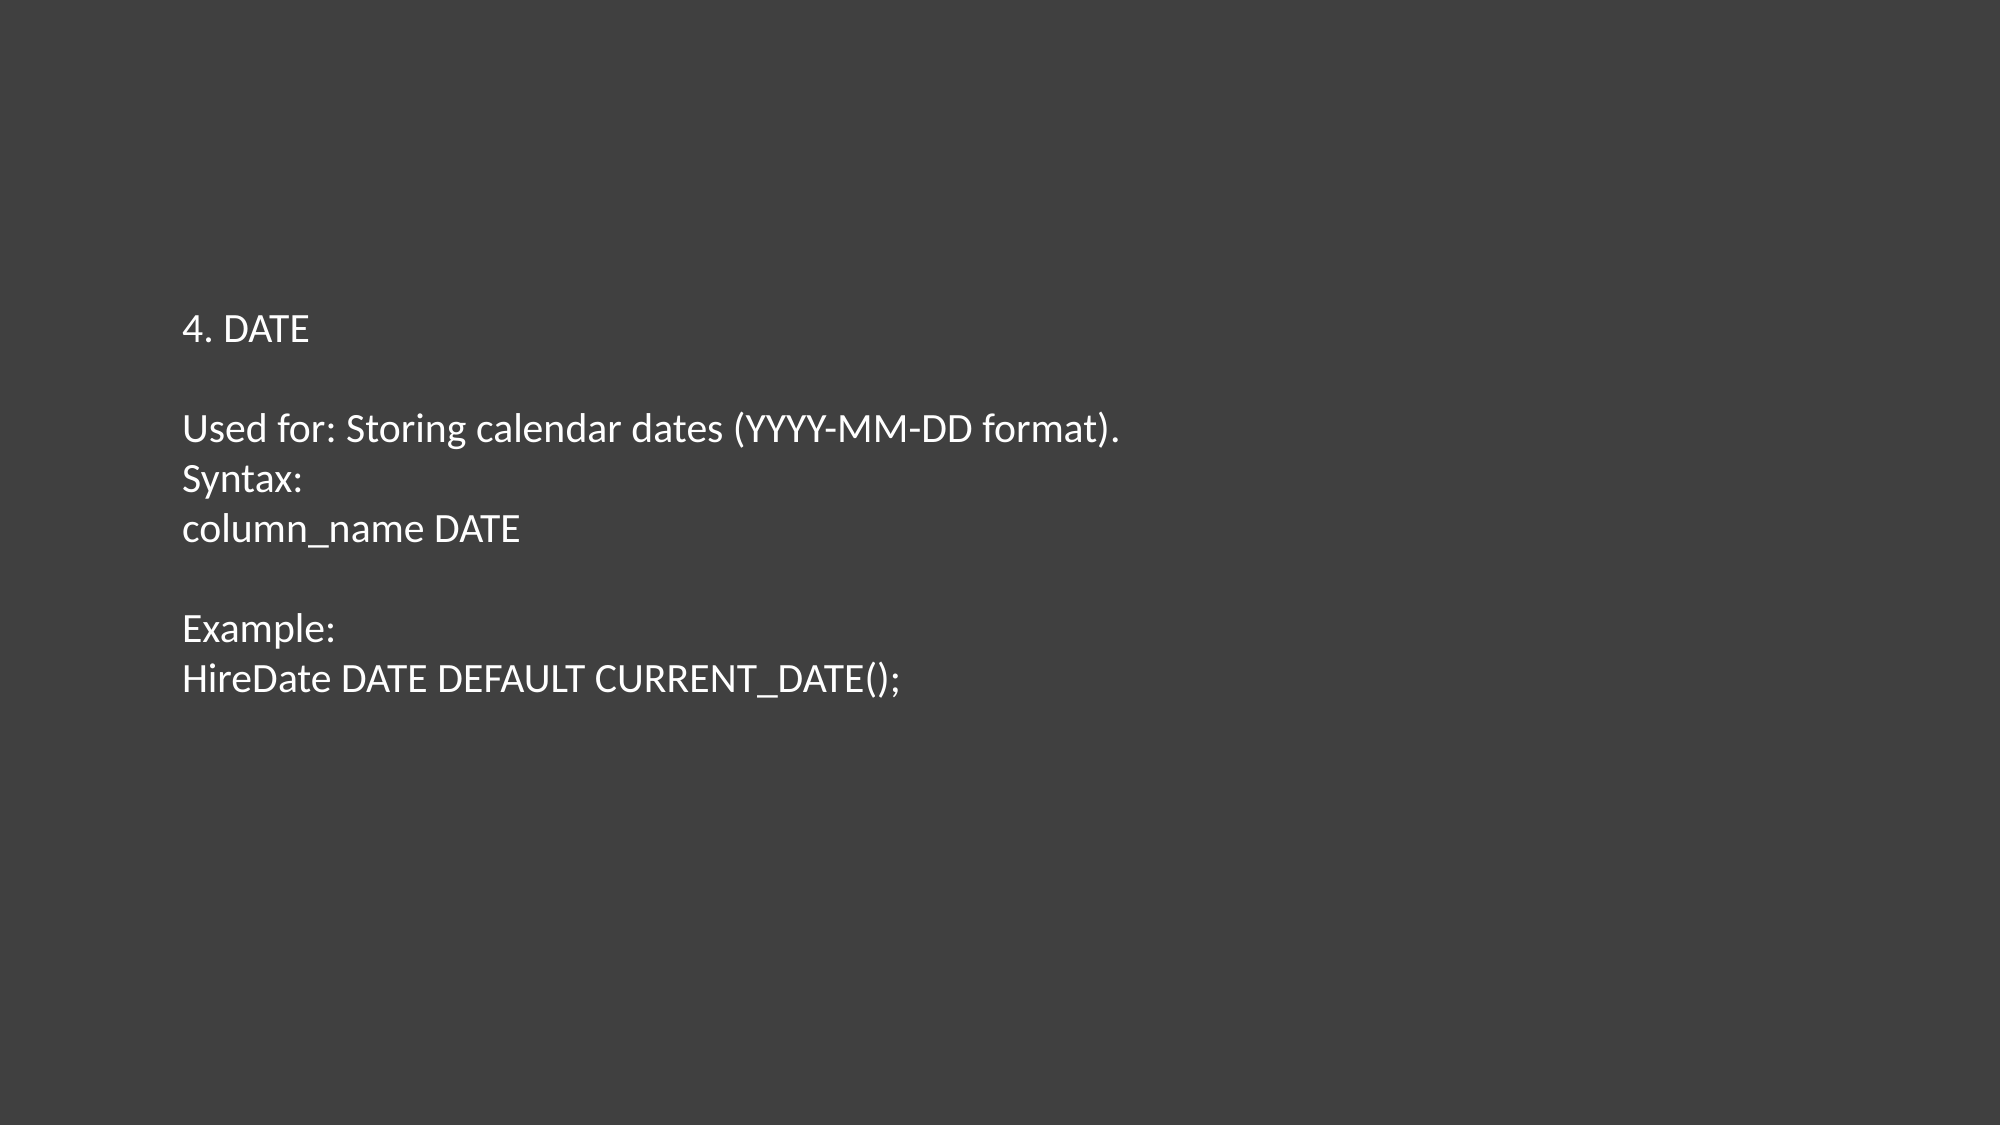

4. DATE
Used for: Storing calendar dates (YYYY-MM-DD format).
Syntax:
column_name DATE
Example:
HireDate DATE DEFAULT CURRENT_DATE();